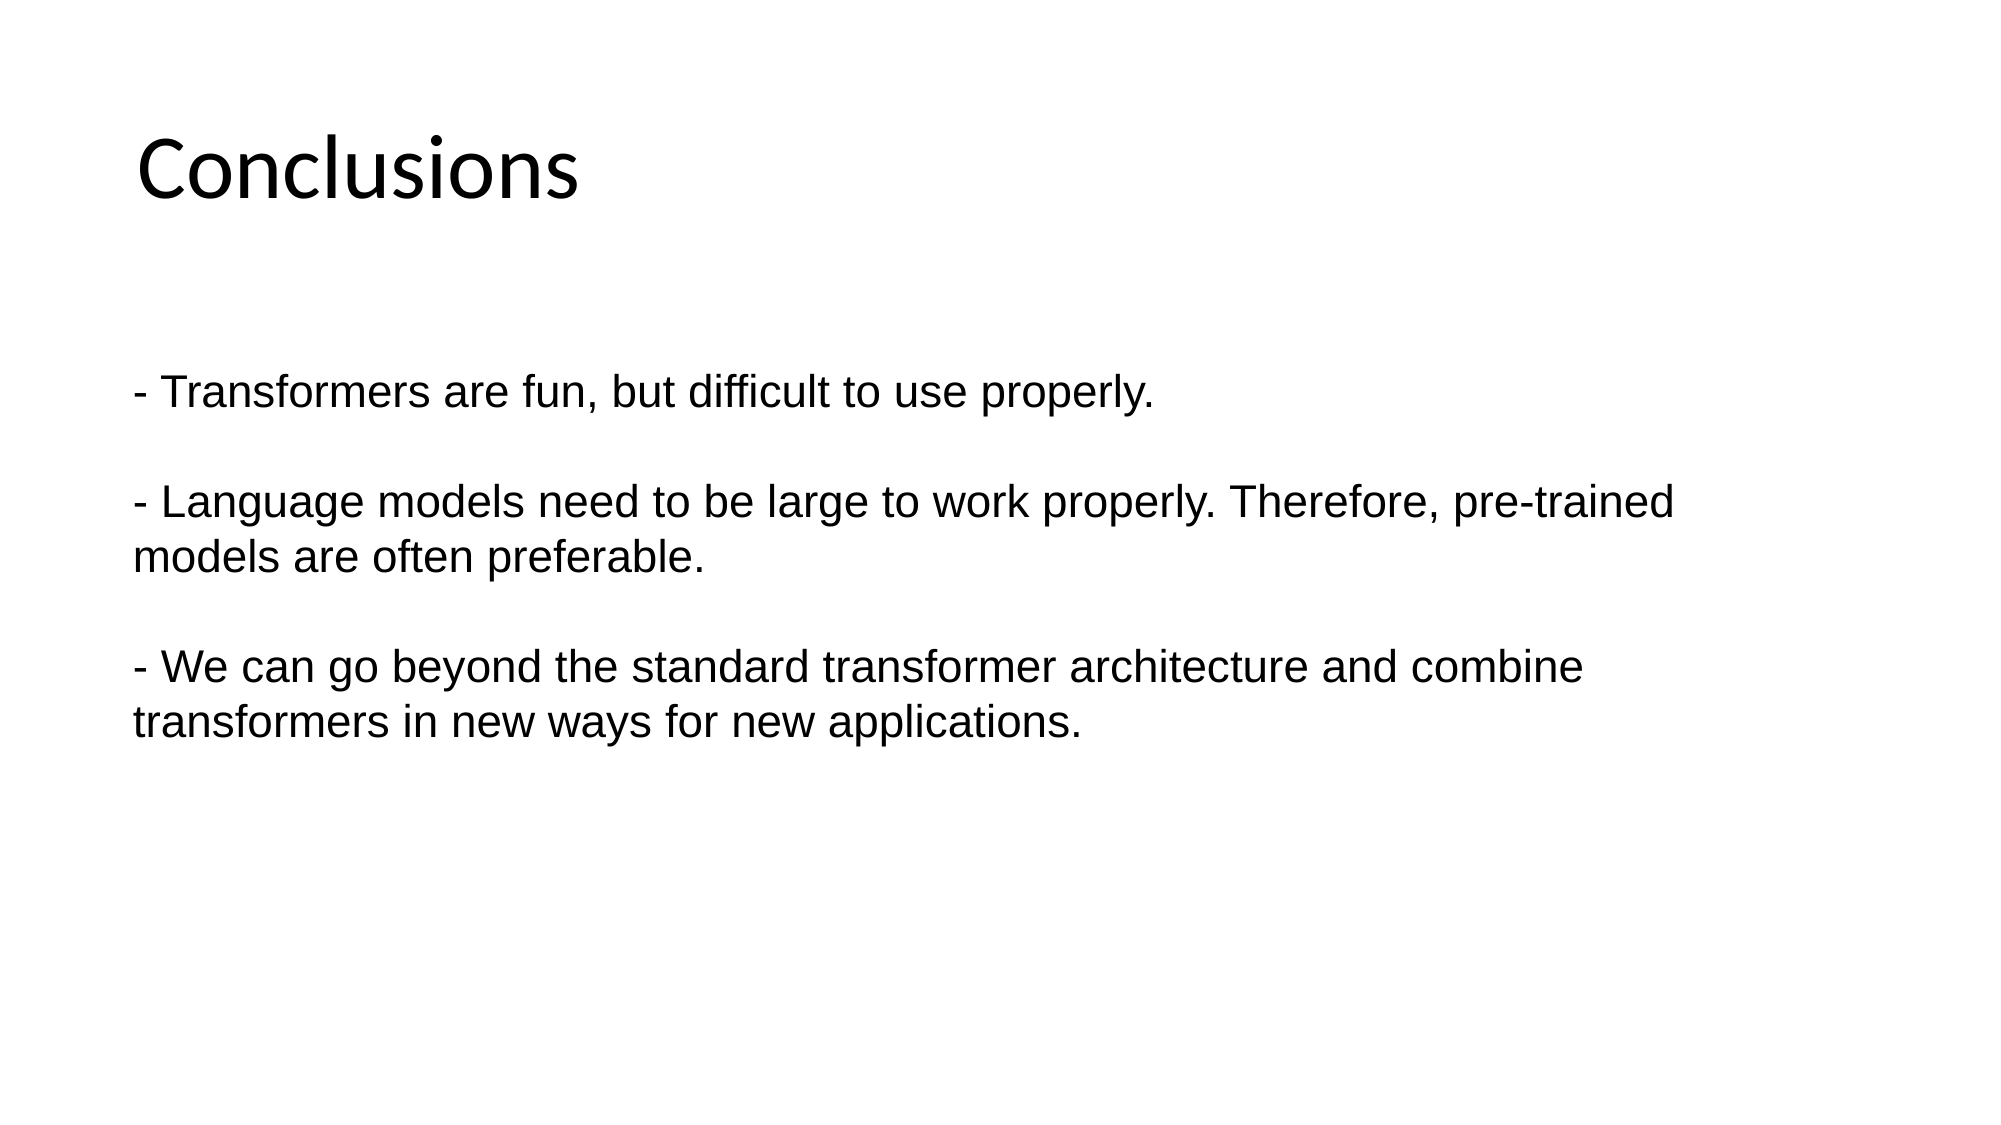

# Conclusions
- Transformers are fun, but difficult to use properly.

- Language models need to be large to work properly. Therefore, pre-trained models are often preferable.

- We can go beyond the standard transformer architecture and combine transformers in new ways for new applications.